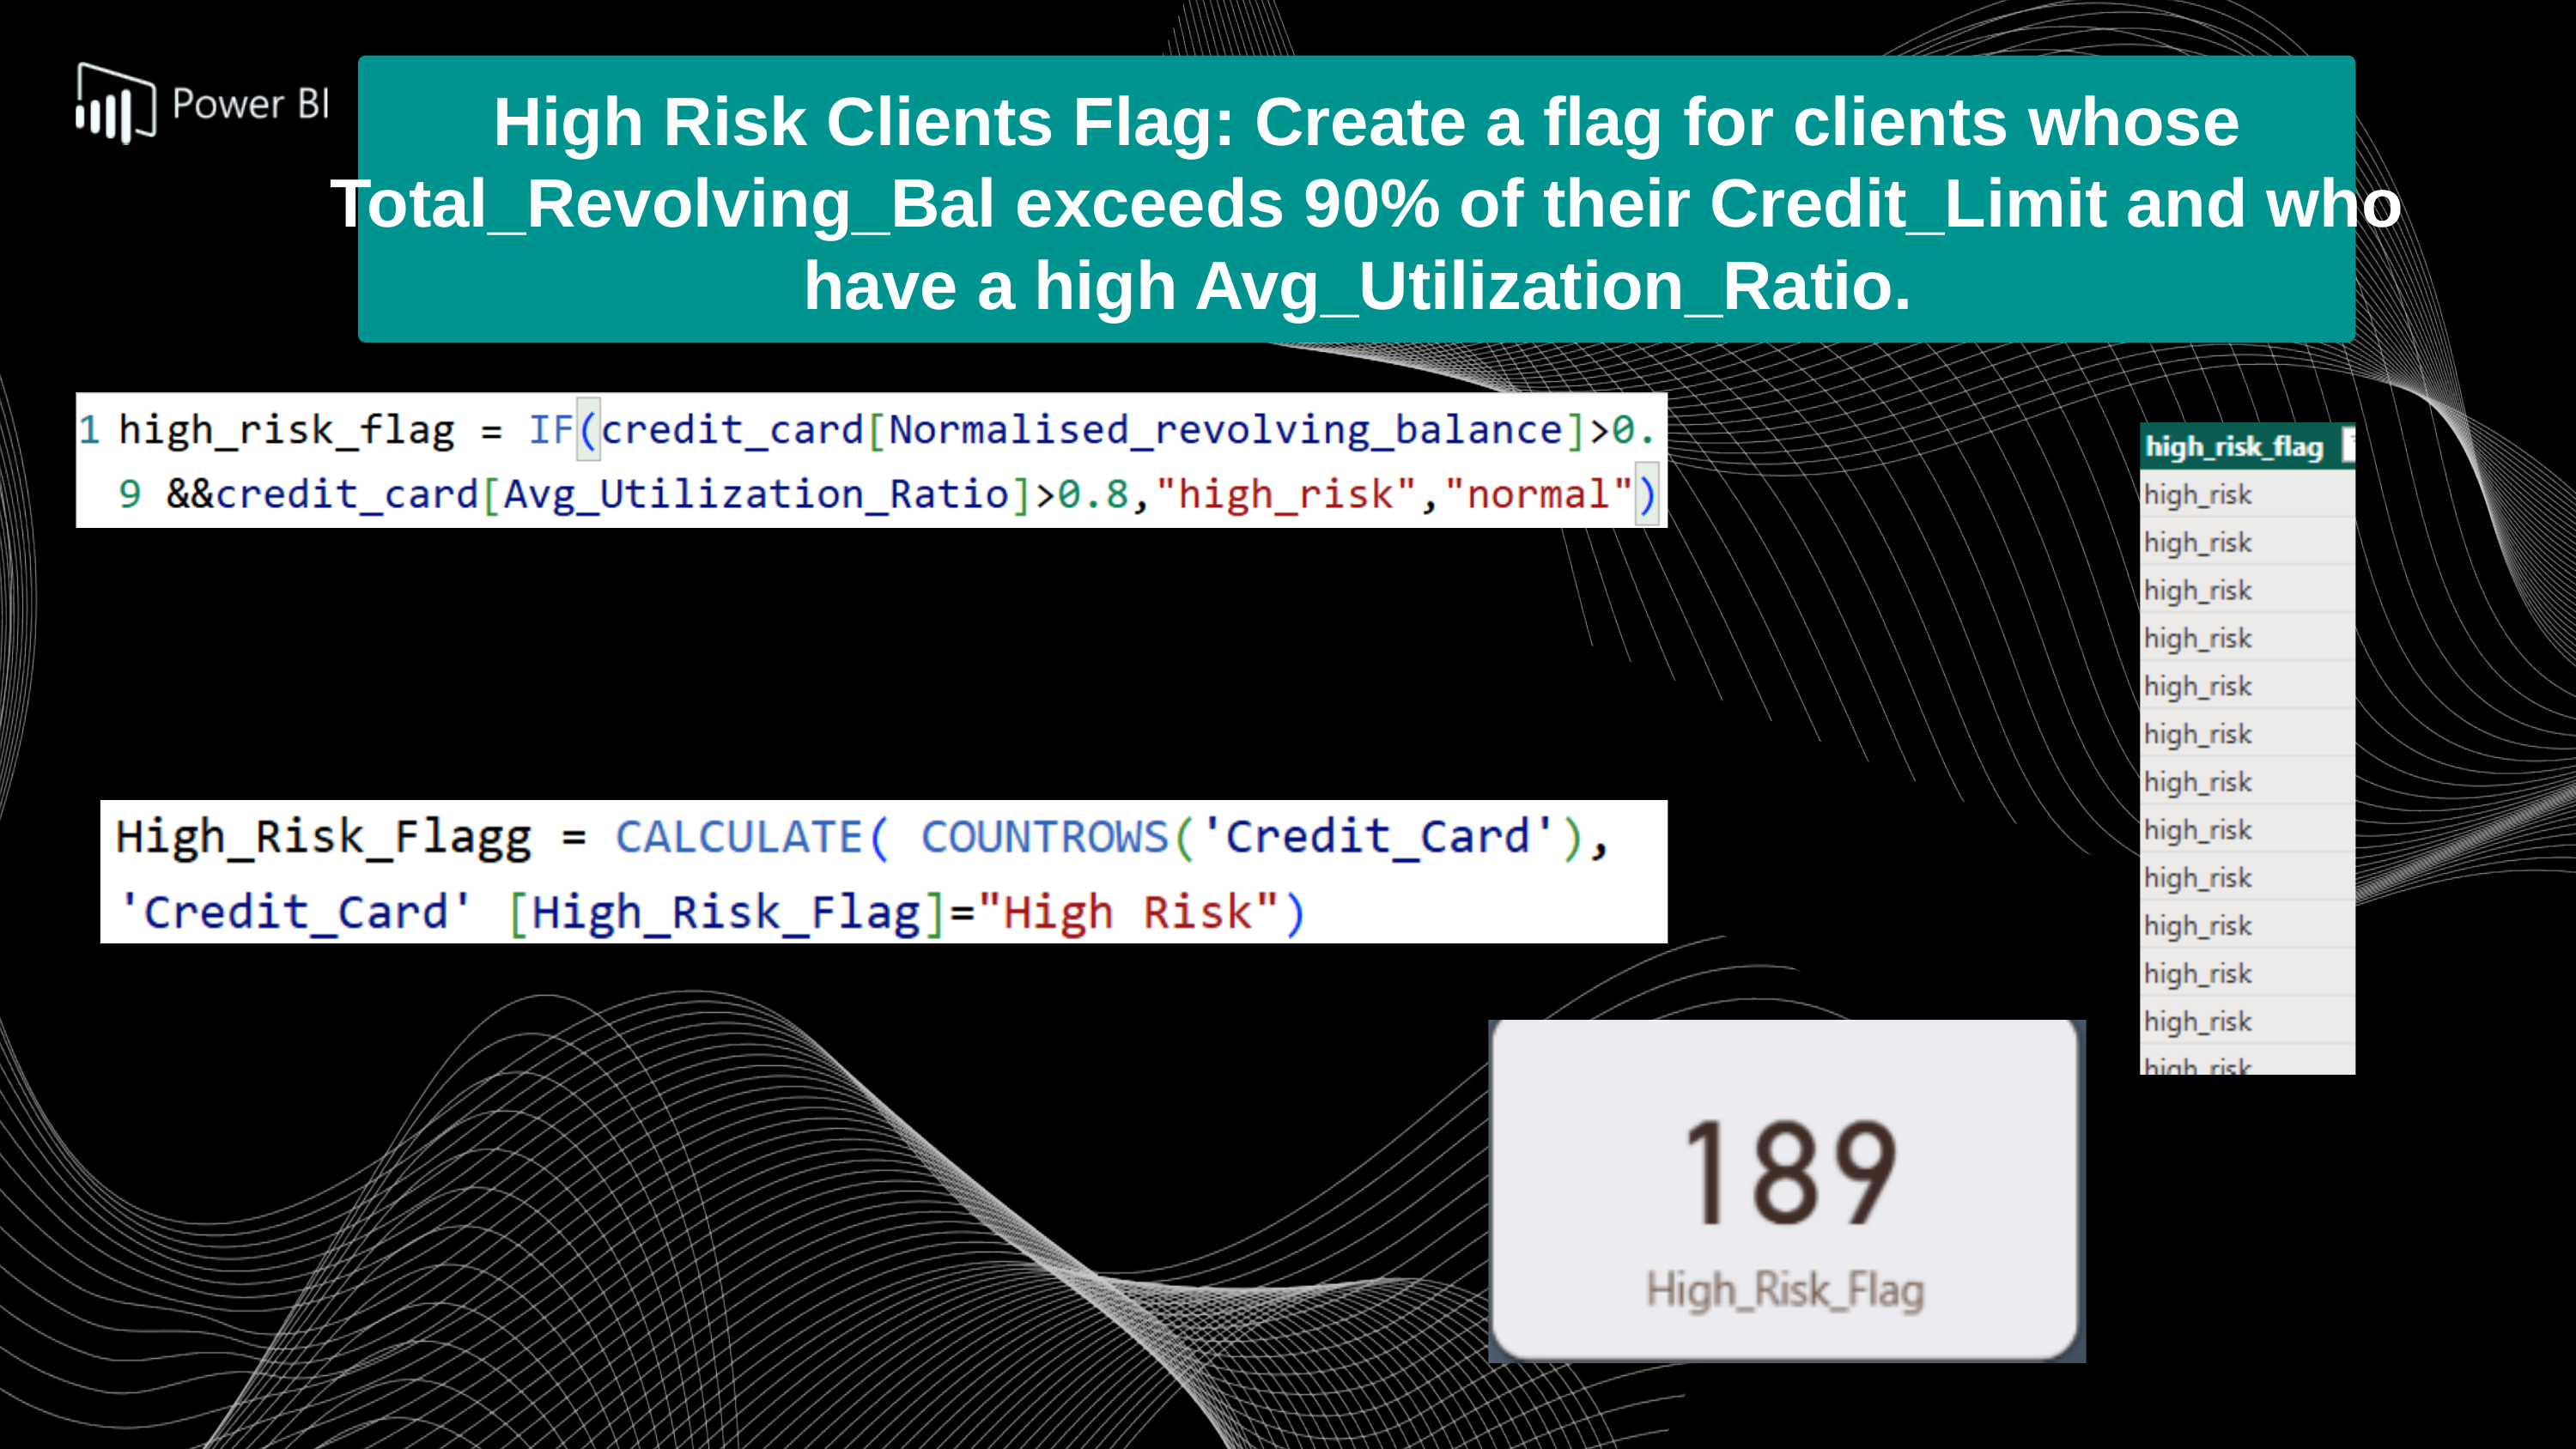

High Risk Clients Flag: Create a flag for clients whose Total_Revolving_Bal exceeds 90% of their Credit_Limit and who have a high Avg_Utilization_Ratio.